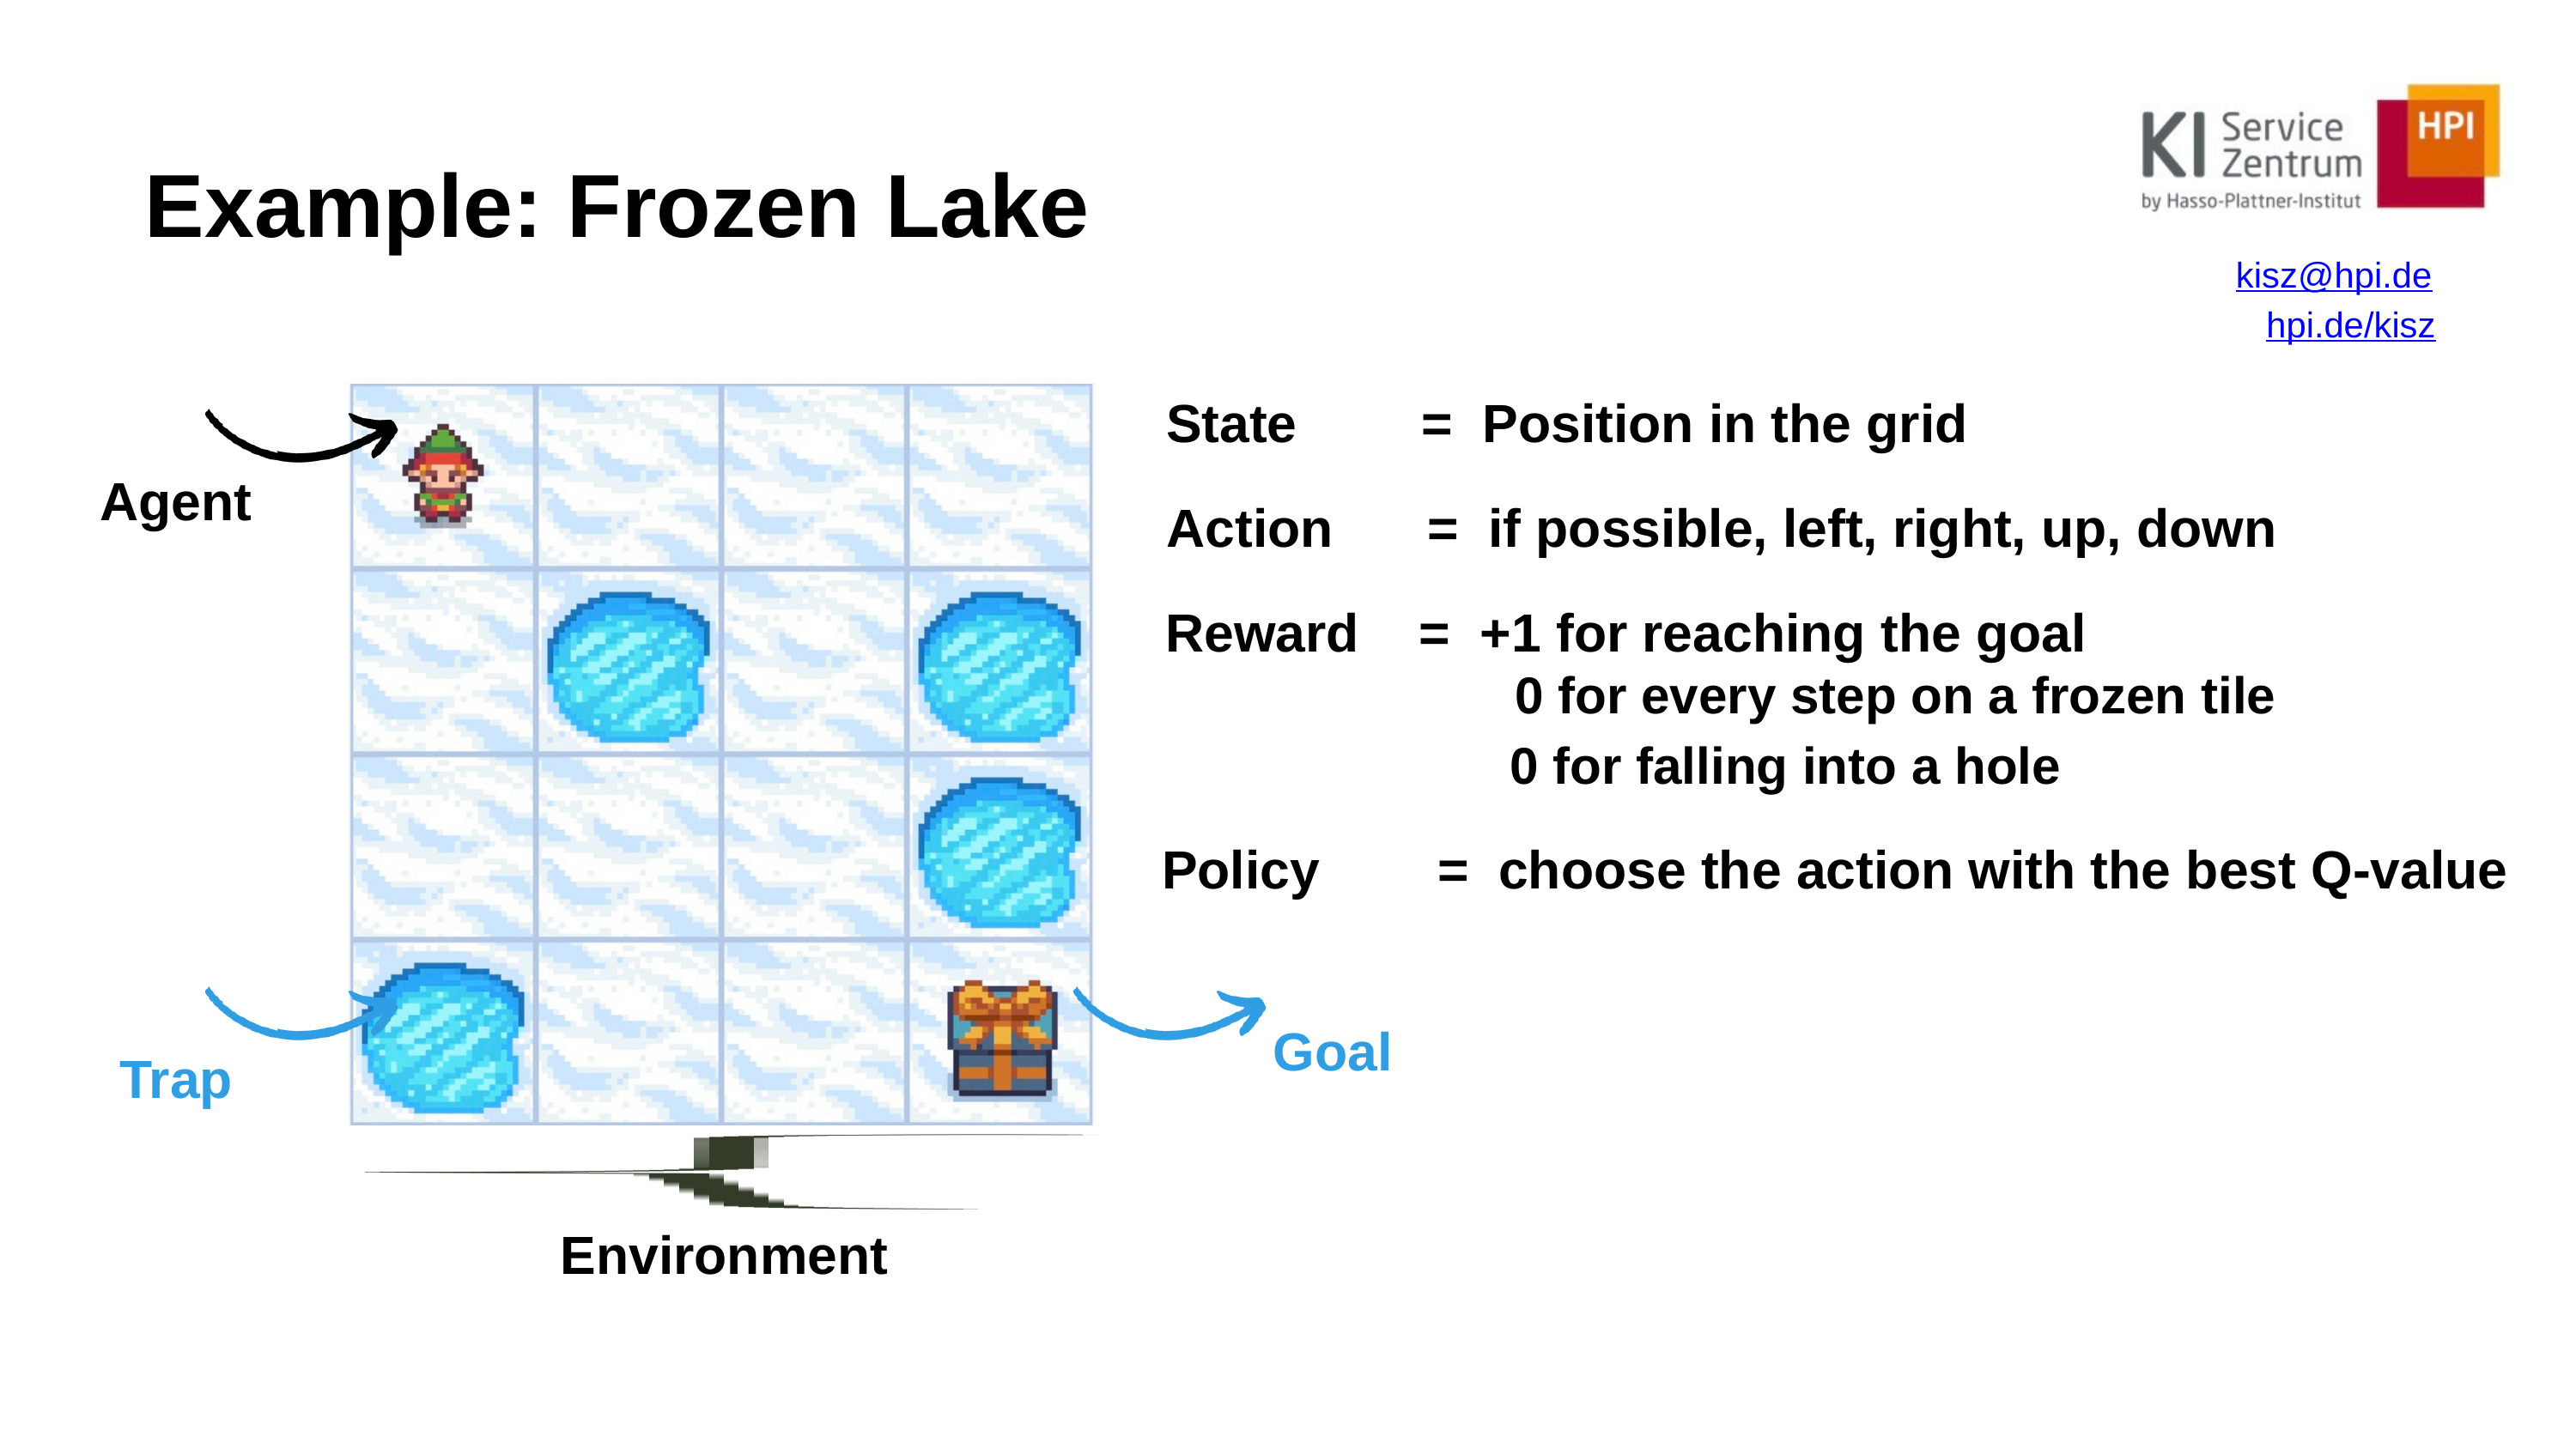

Example: Frozen Lake
kisz@hpi.de
hpi.de/kisz

State
=  Position in the grid
Action
=  if possible, left, right, up, down
Reward
=  +1 for reaching the goal
 0 for every step on a frozen tile
 0 for falling into a hole
Policy
=  choose the action with the best Q-value

Agent

Goal
Trap
Environment